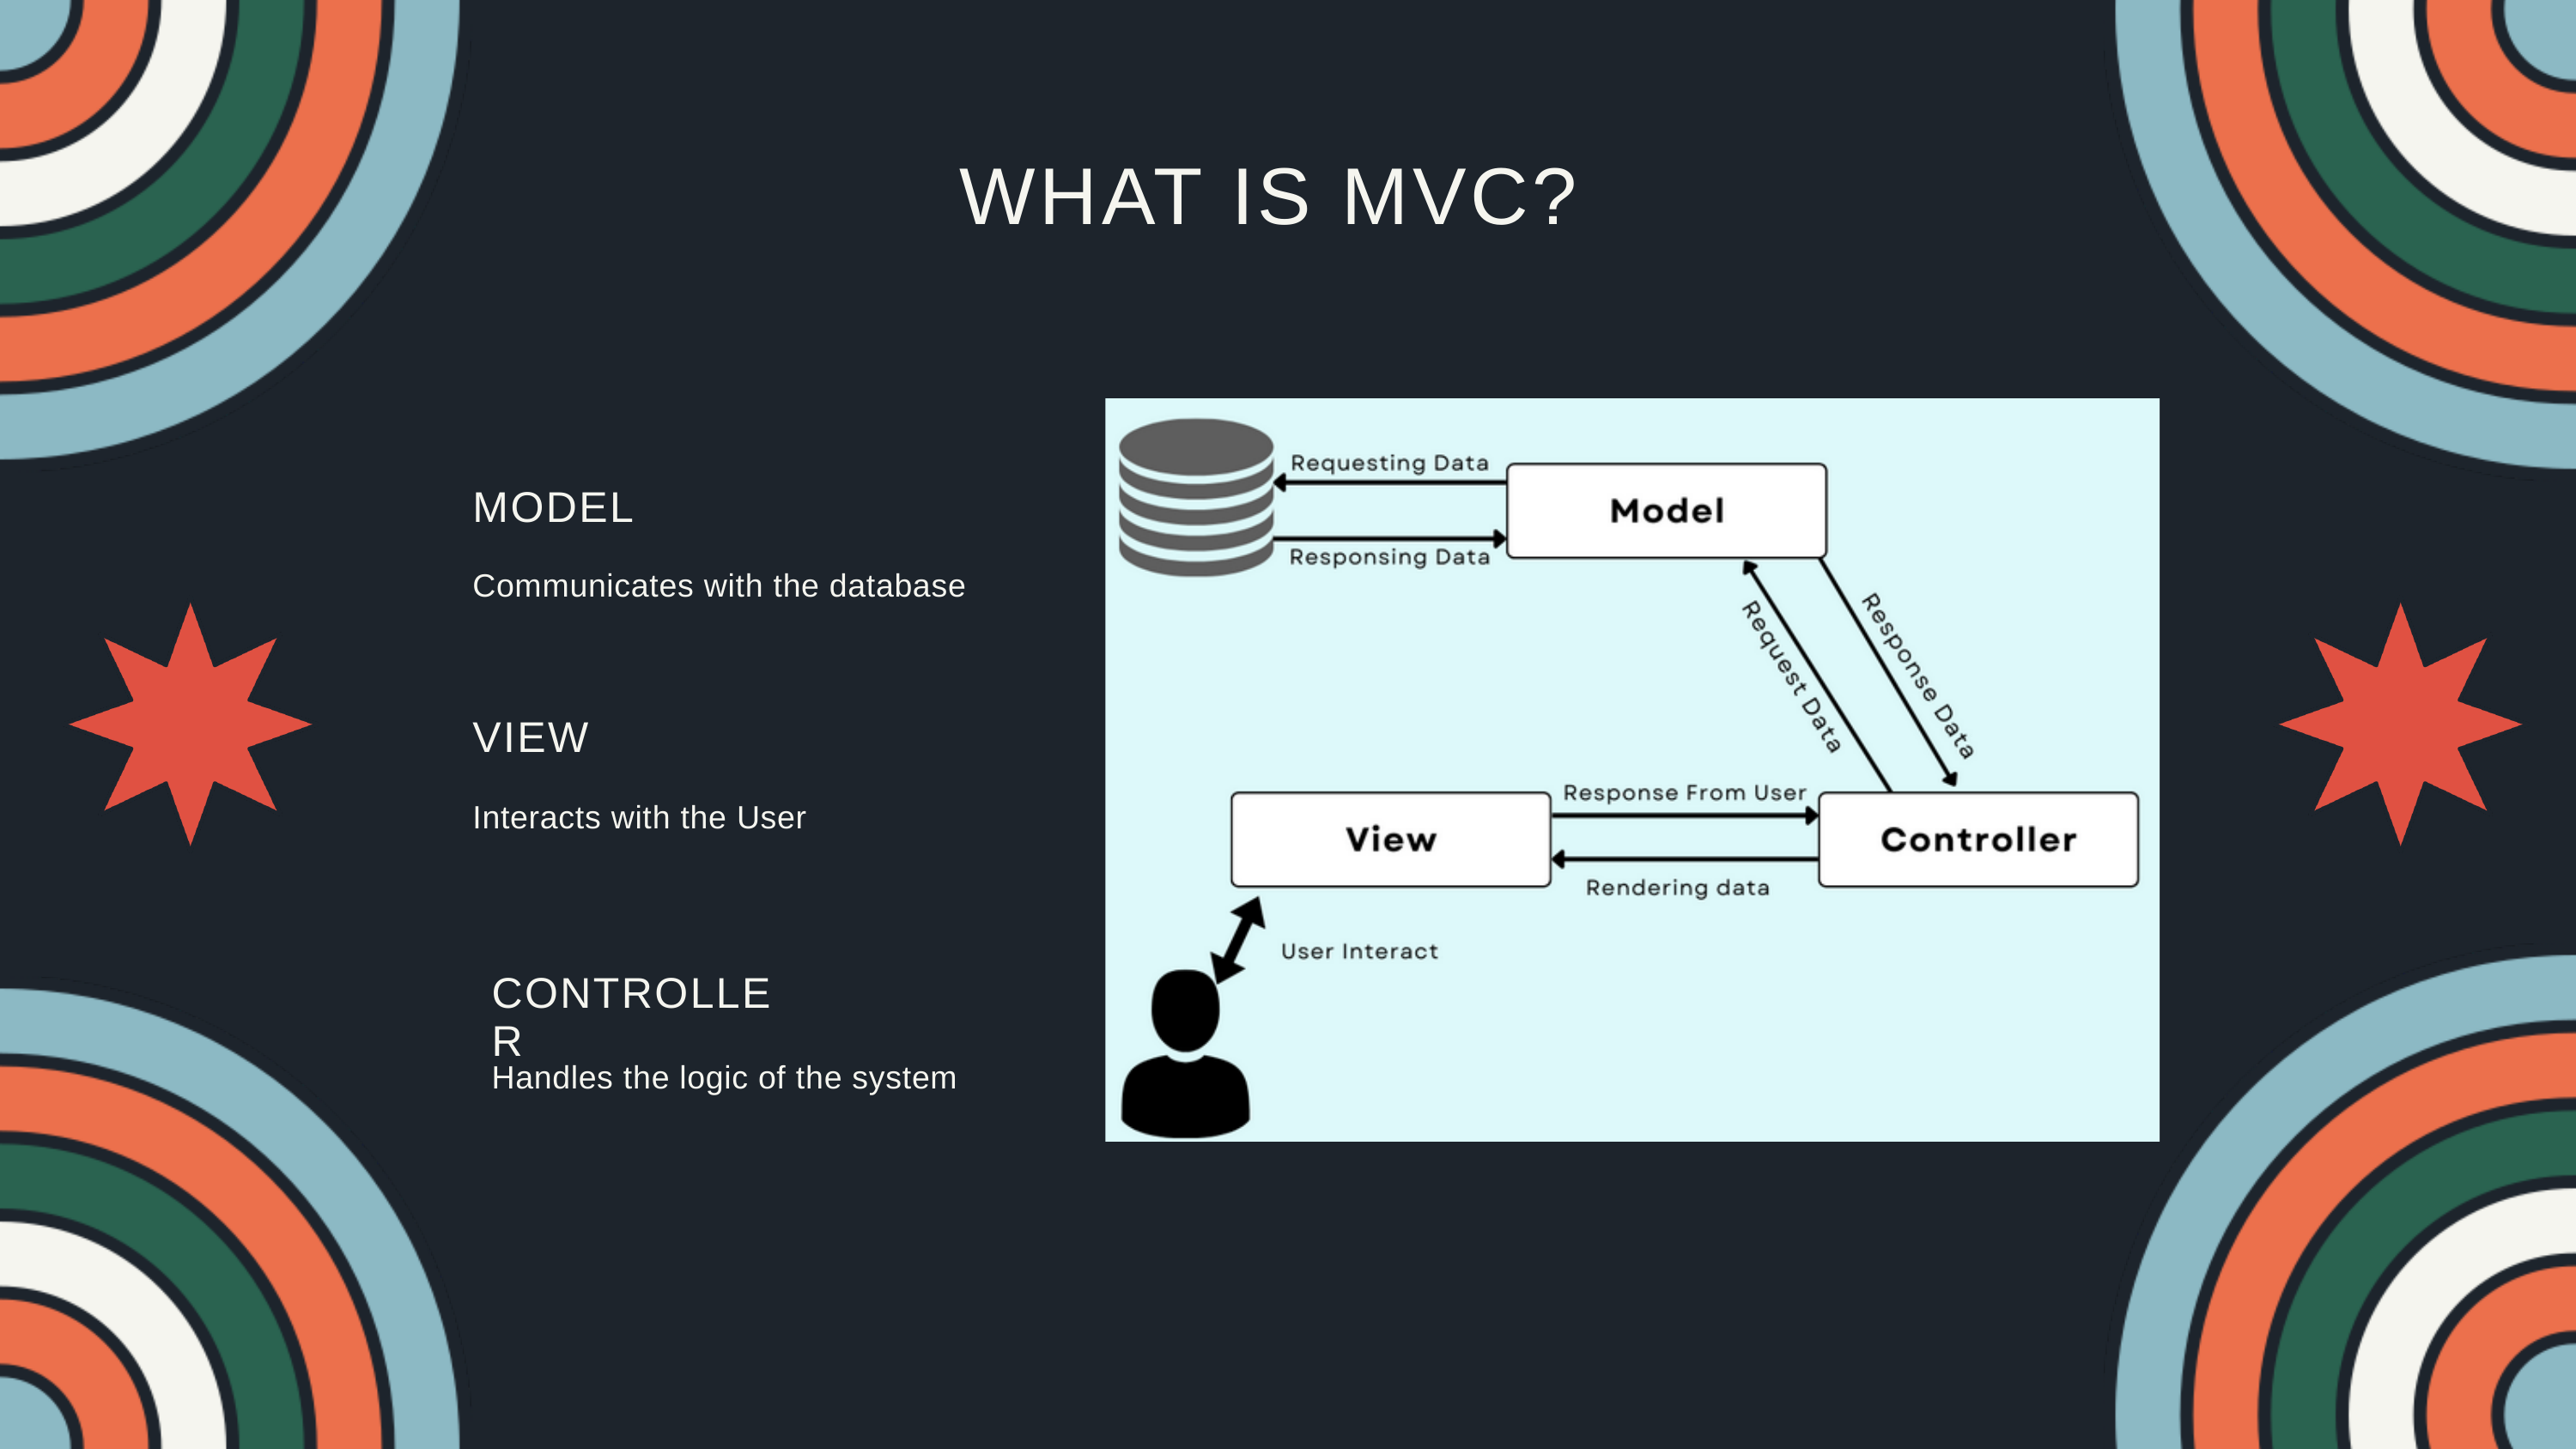

WHAT IS MVC?

MODEL
Communicates with the database

VIEW
Interacts with the User

CONTROLLER
Handles the logic of the system